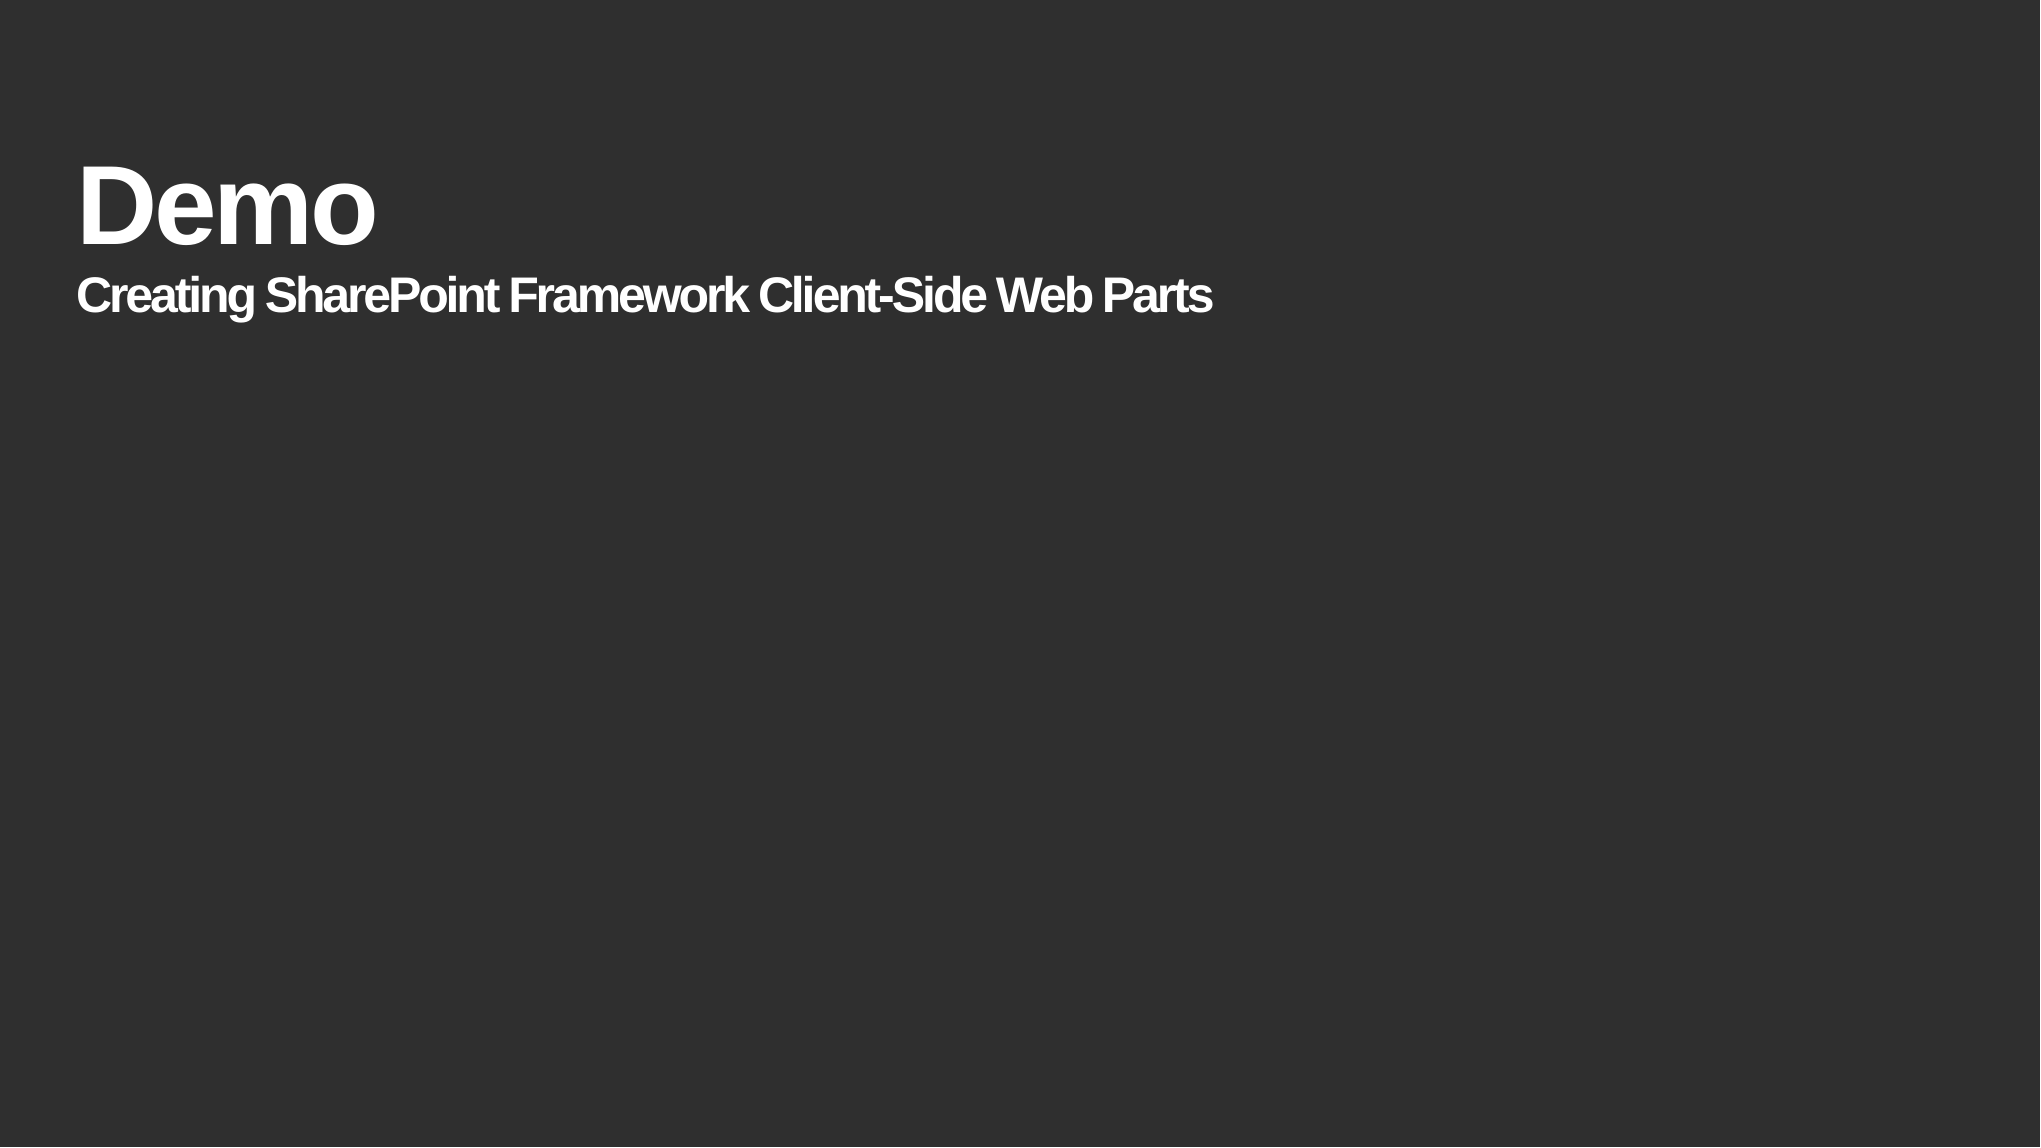

# Demo Creating SharePoint Framework Client-Side Web Parts